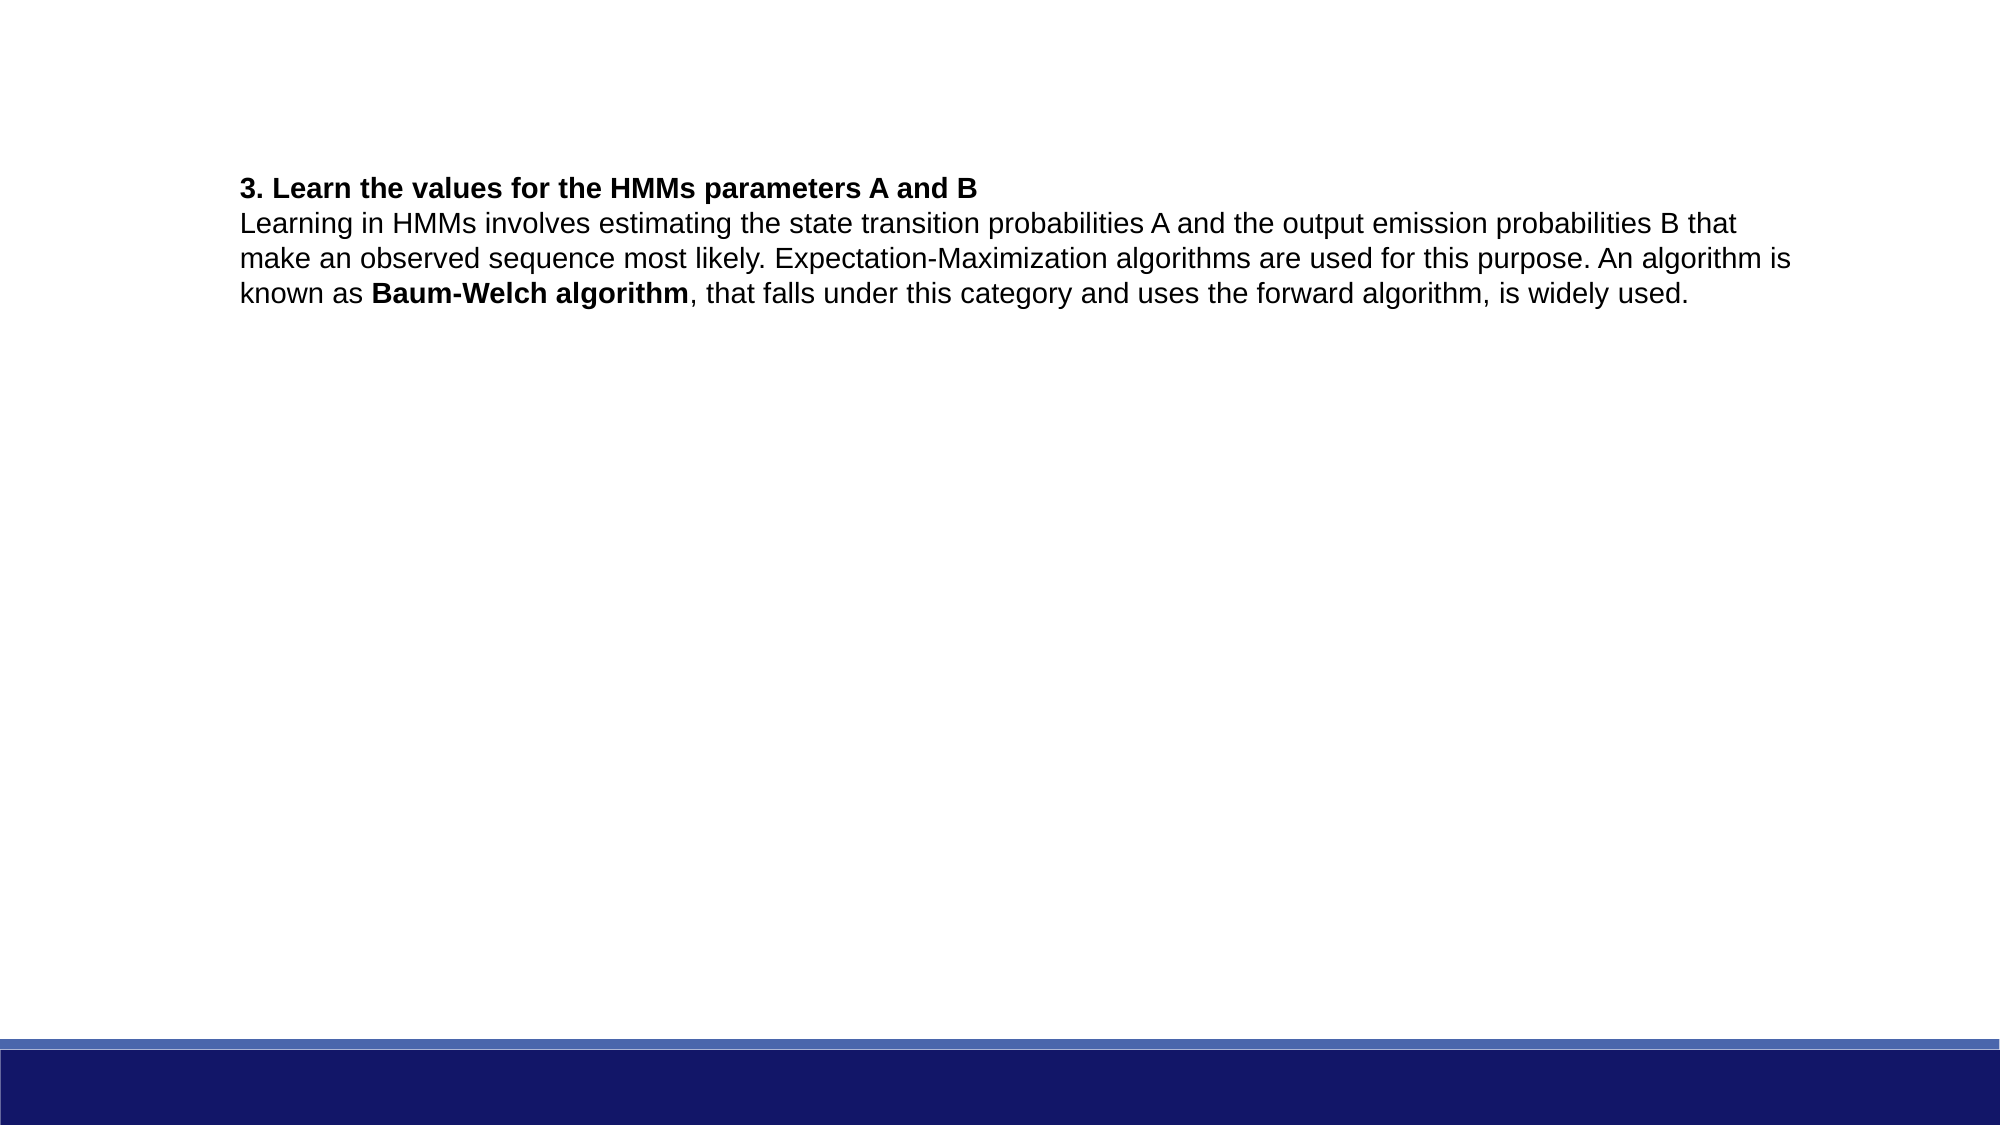

3. Learn the values for the HMMs parameters A and B
Learning in HMMs involves estimating the state transition probabilities A and the output emission probabilities B that make an observed sequence most likely. Expectation-Maximization algorithms are used for this purpose. An algorithm is known as Baum-Welch algorithm, that falls under this category and uses the forward algorithm, is widely used.